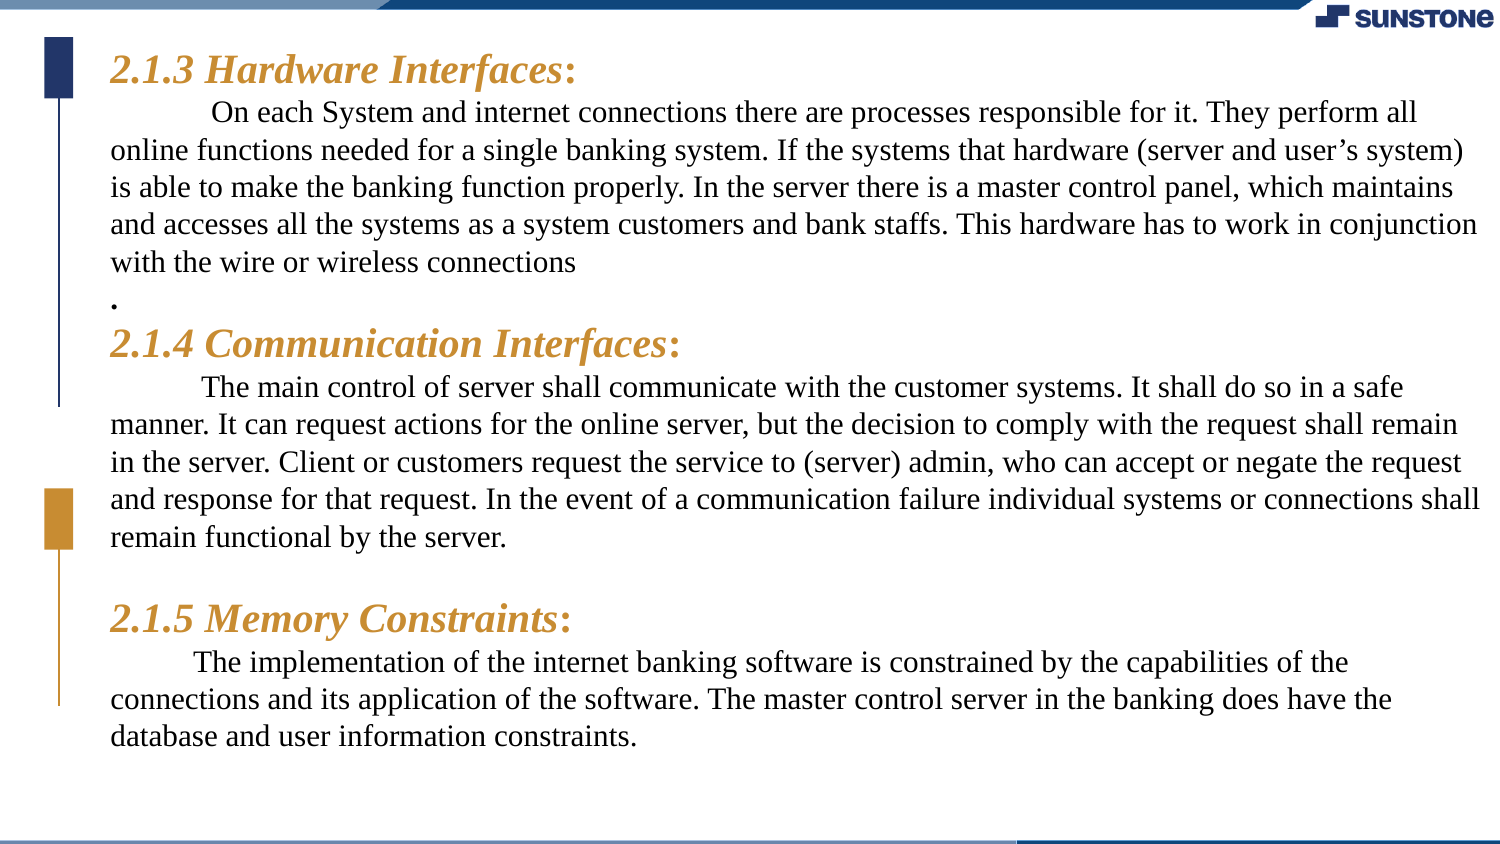

2.1.3 Hardware Interfaces:
             On each System and internet connections there are processes responsible for it. They perform all
online functions needed for a single banking system. If the systems that hardware (server and user’s system)
is able to make the banking function properly. In the server there is a master control panel, which maintains and accesses all the systems as a system customers and bank staffs. This hardware has to work in conjunction with the wire or wireless connections
.
2.1.4 Communication Interfaces:
  The main control of server shall communicate with the customer systems. It shall do so in a safe manner. It can request actions for the online server, but the decision to comply with the request shall remain in the server. Client or customers request the service to (server) admin, who can accept or negate the request and response for that request. In the event of a communication failure individual systems or connections shall remain functional by the server.

2.1.5 Memory Constraints:
 The implementation of the internet banking software is constrained by the capabilities of the connections and its application of the software. The master control server in the banking does have the database and user information constraints.